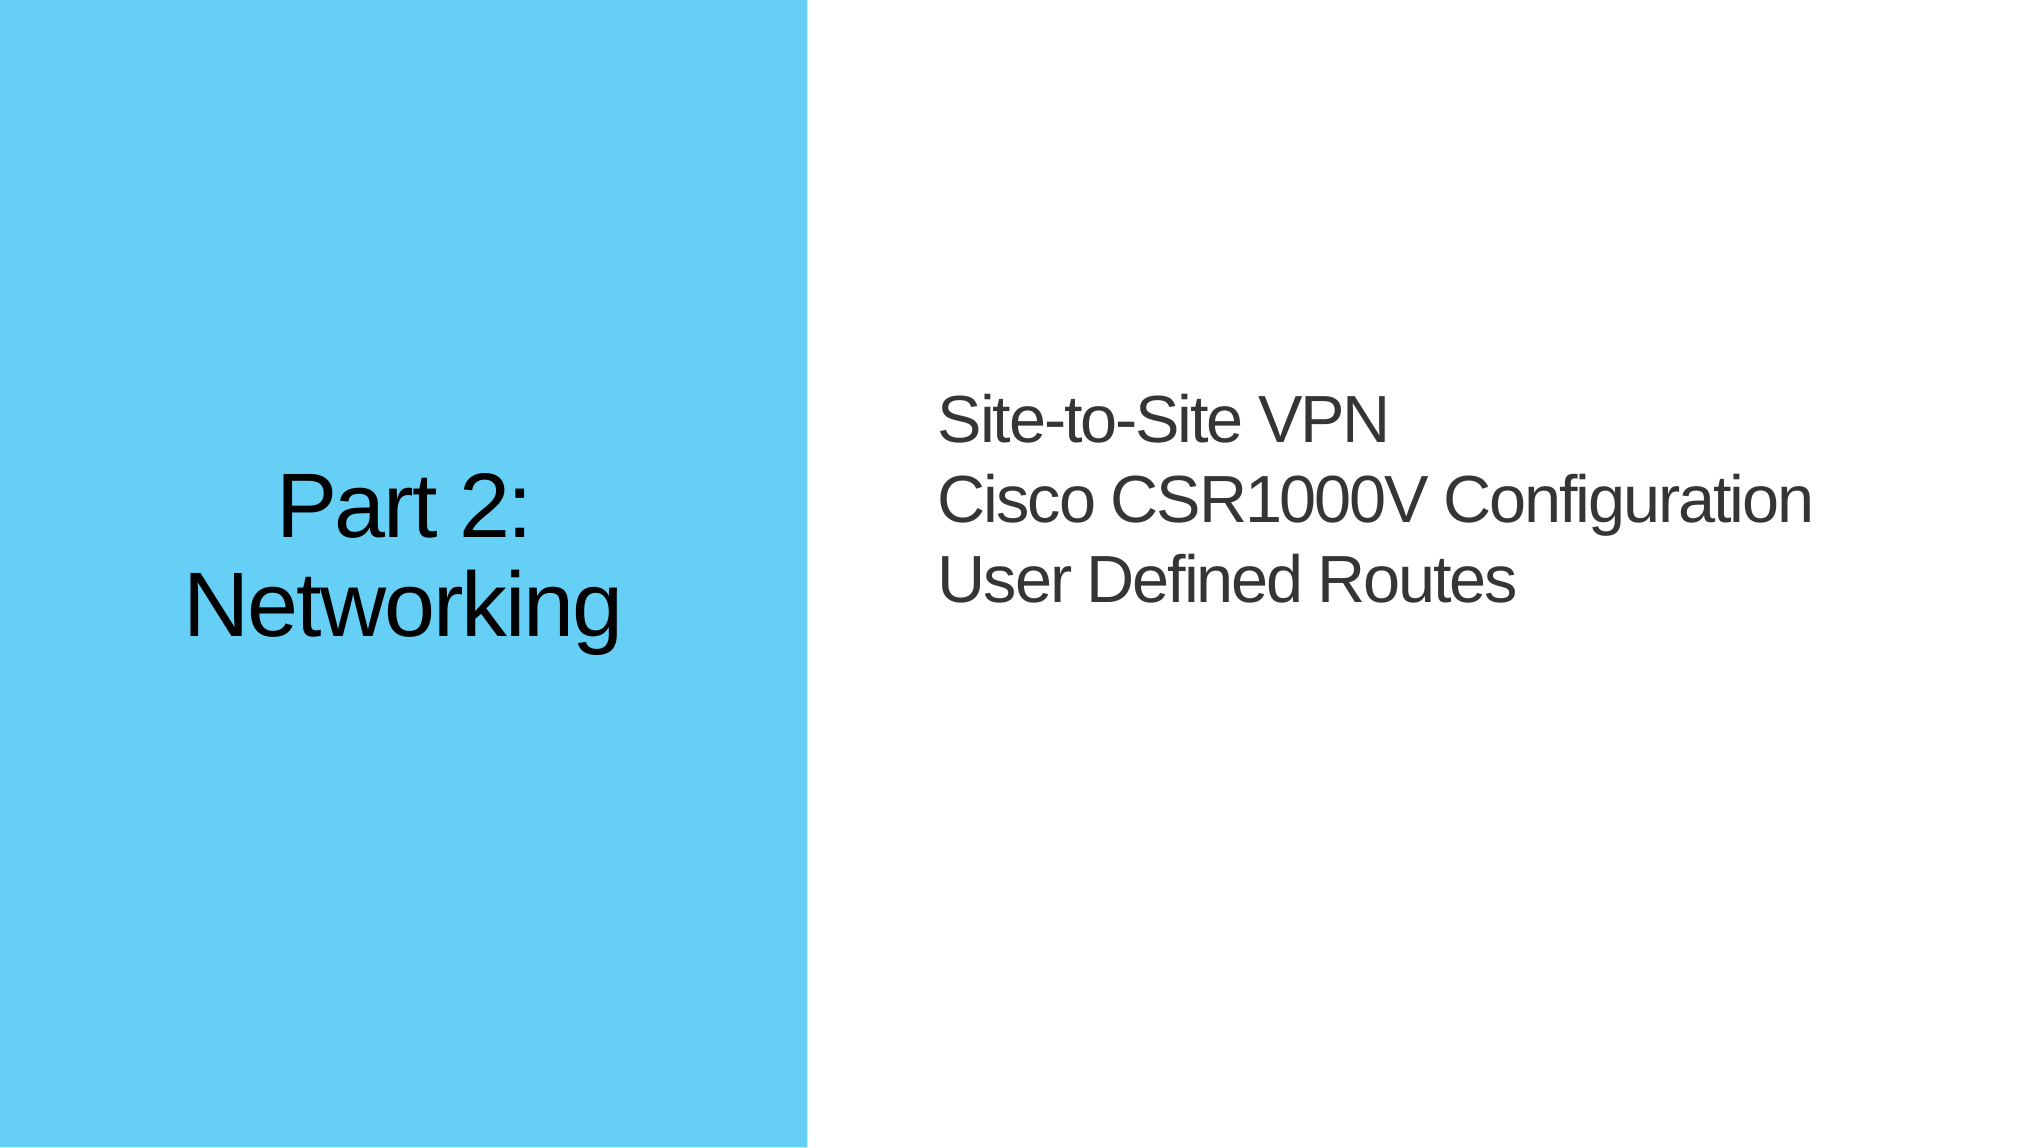

Site-to-Site VPN
Cisco CSR1000V Configuration
User Defined Routes
# Part 2: Networking